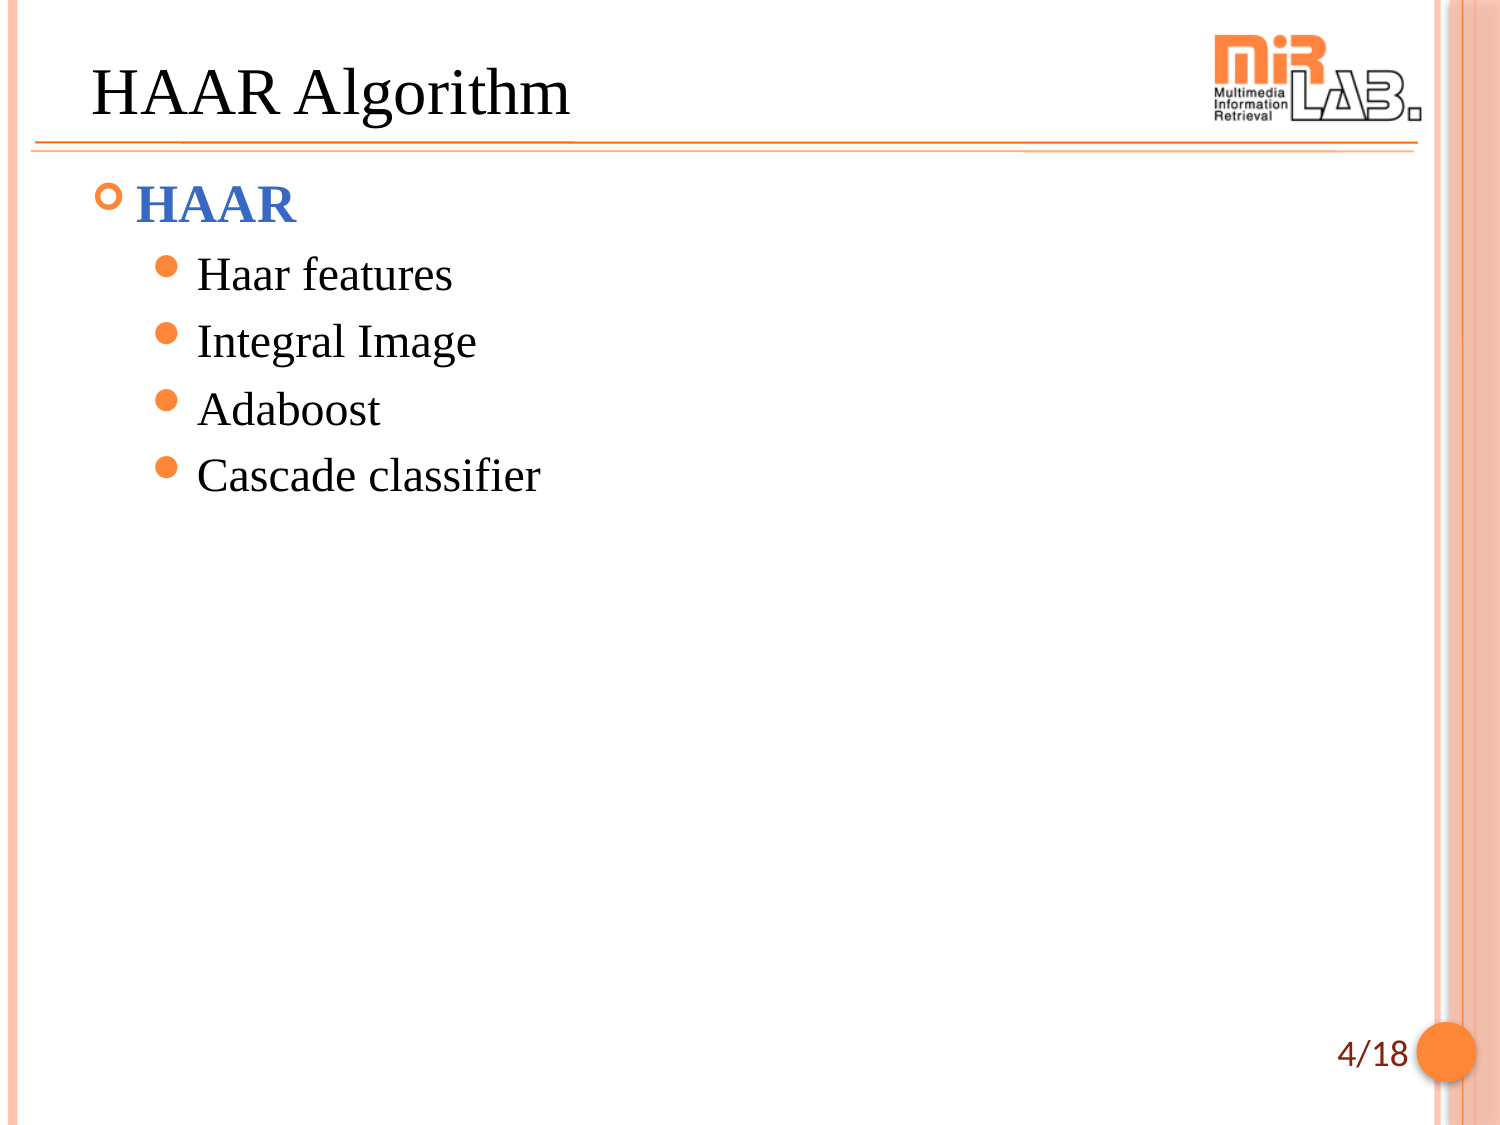

# HAAR Algorithm
HAAR
Haar features
Integral Image
Adaboost
Cascade classifier